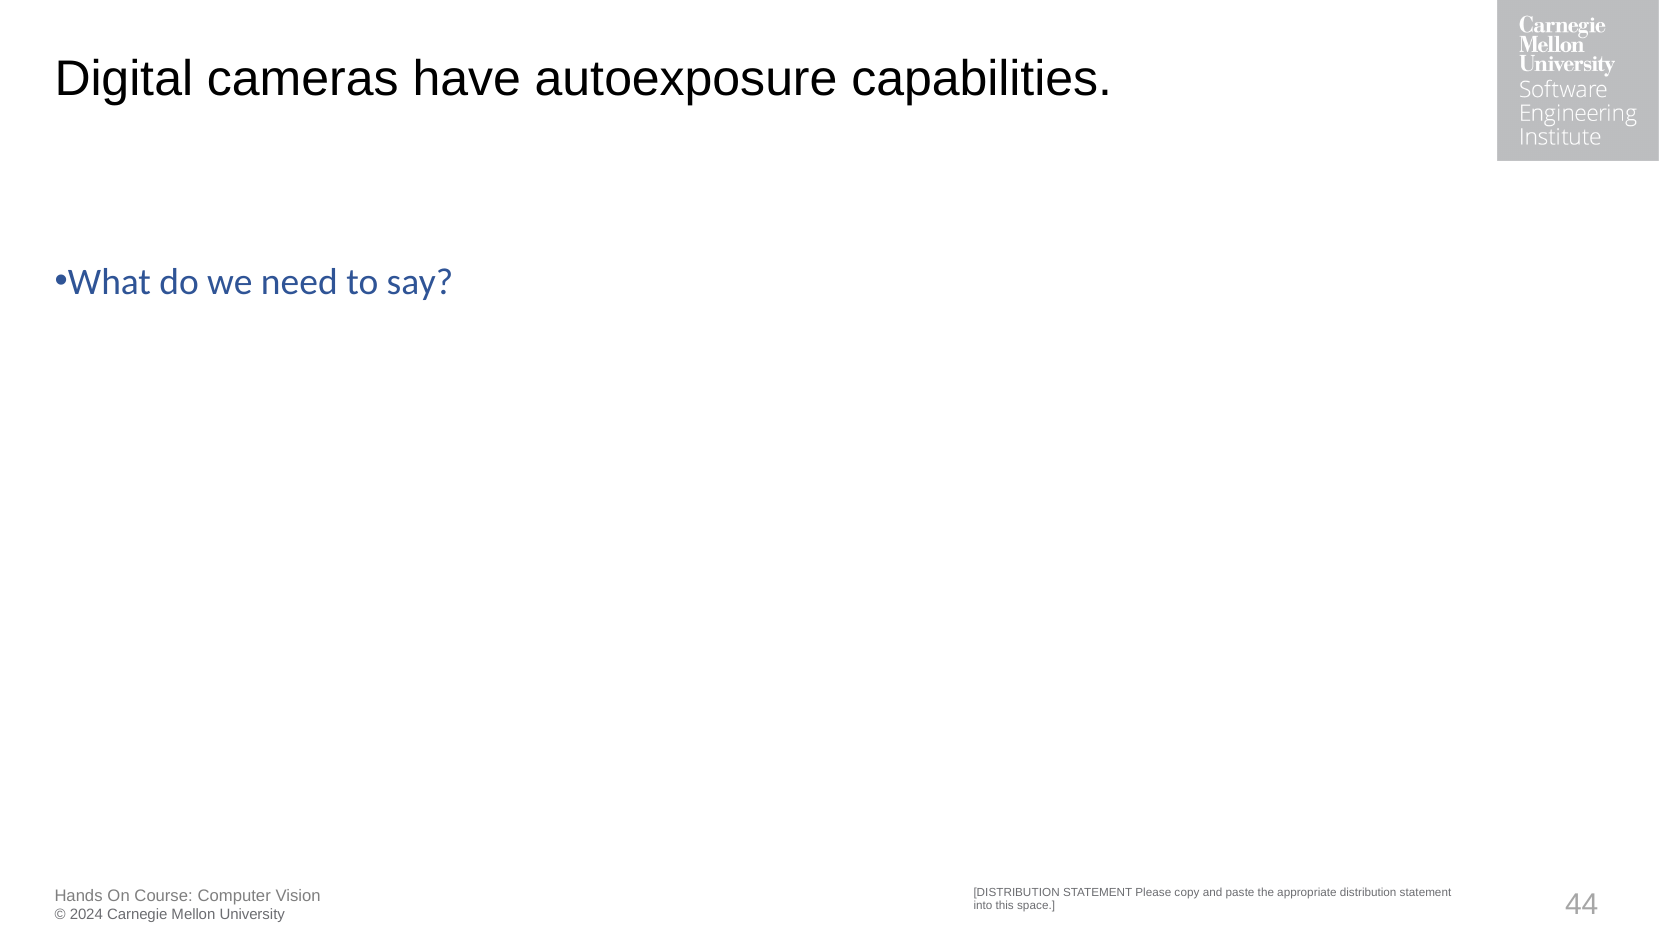

# Digital cameras have autoexposure capabilities.
What do we need to say?